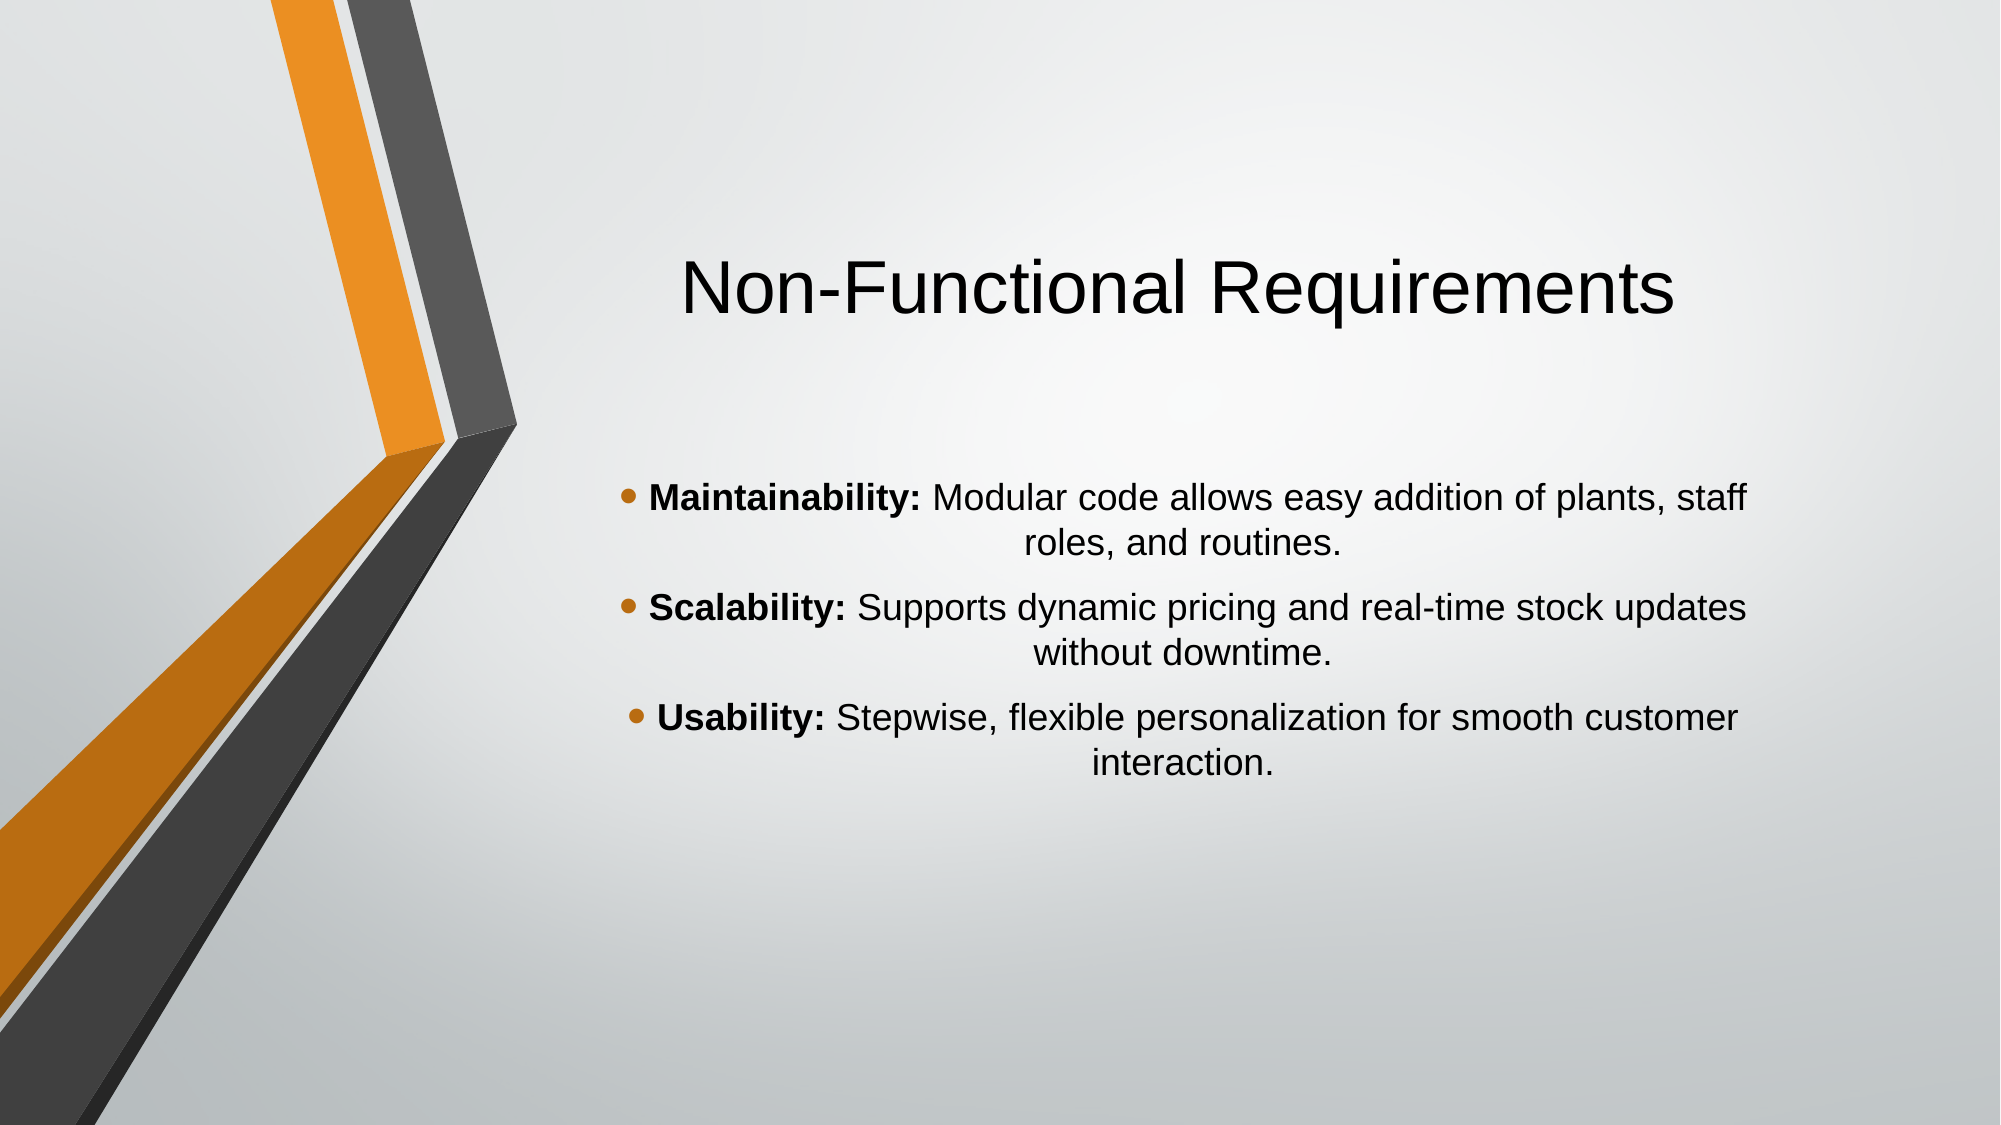

# Non-Functional Requirements

 Maintainability: Modular code allows easy addition of plants, staff roles, and routines.
 Scalability: Supports dynamic pricing and real-time stock updates without downtime.
 Usability: Stepwise, flexible personalization for smooth customer interaction.